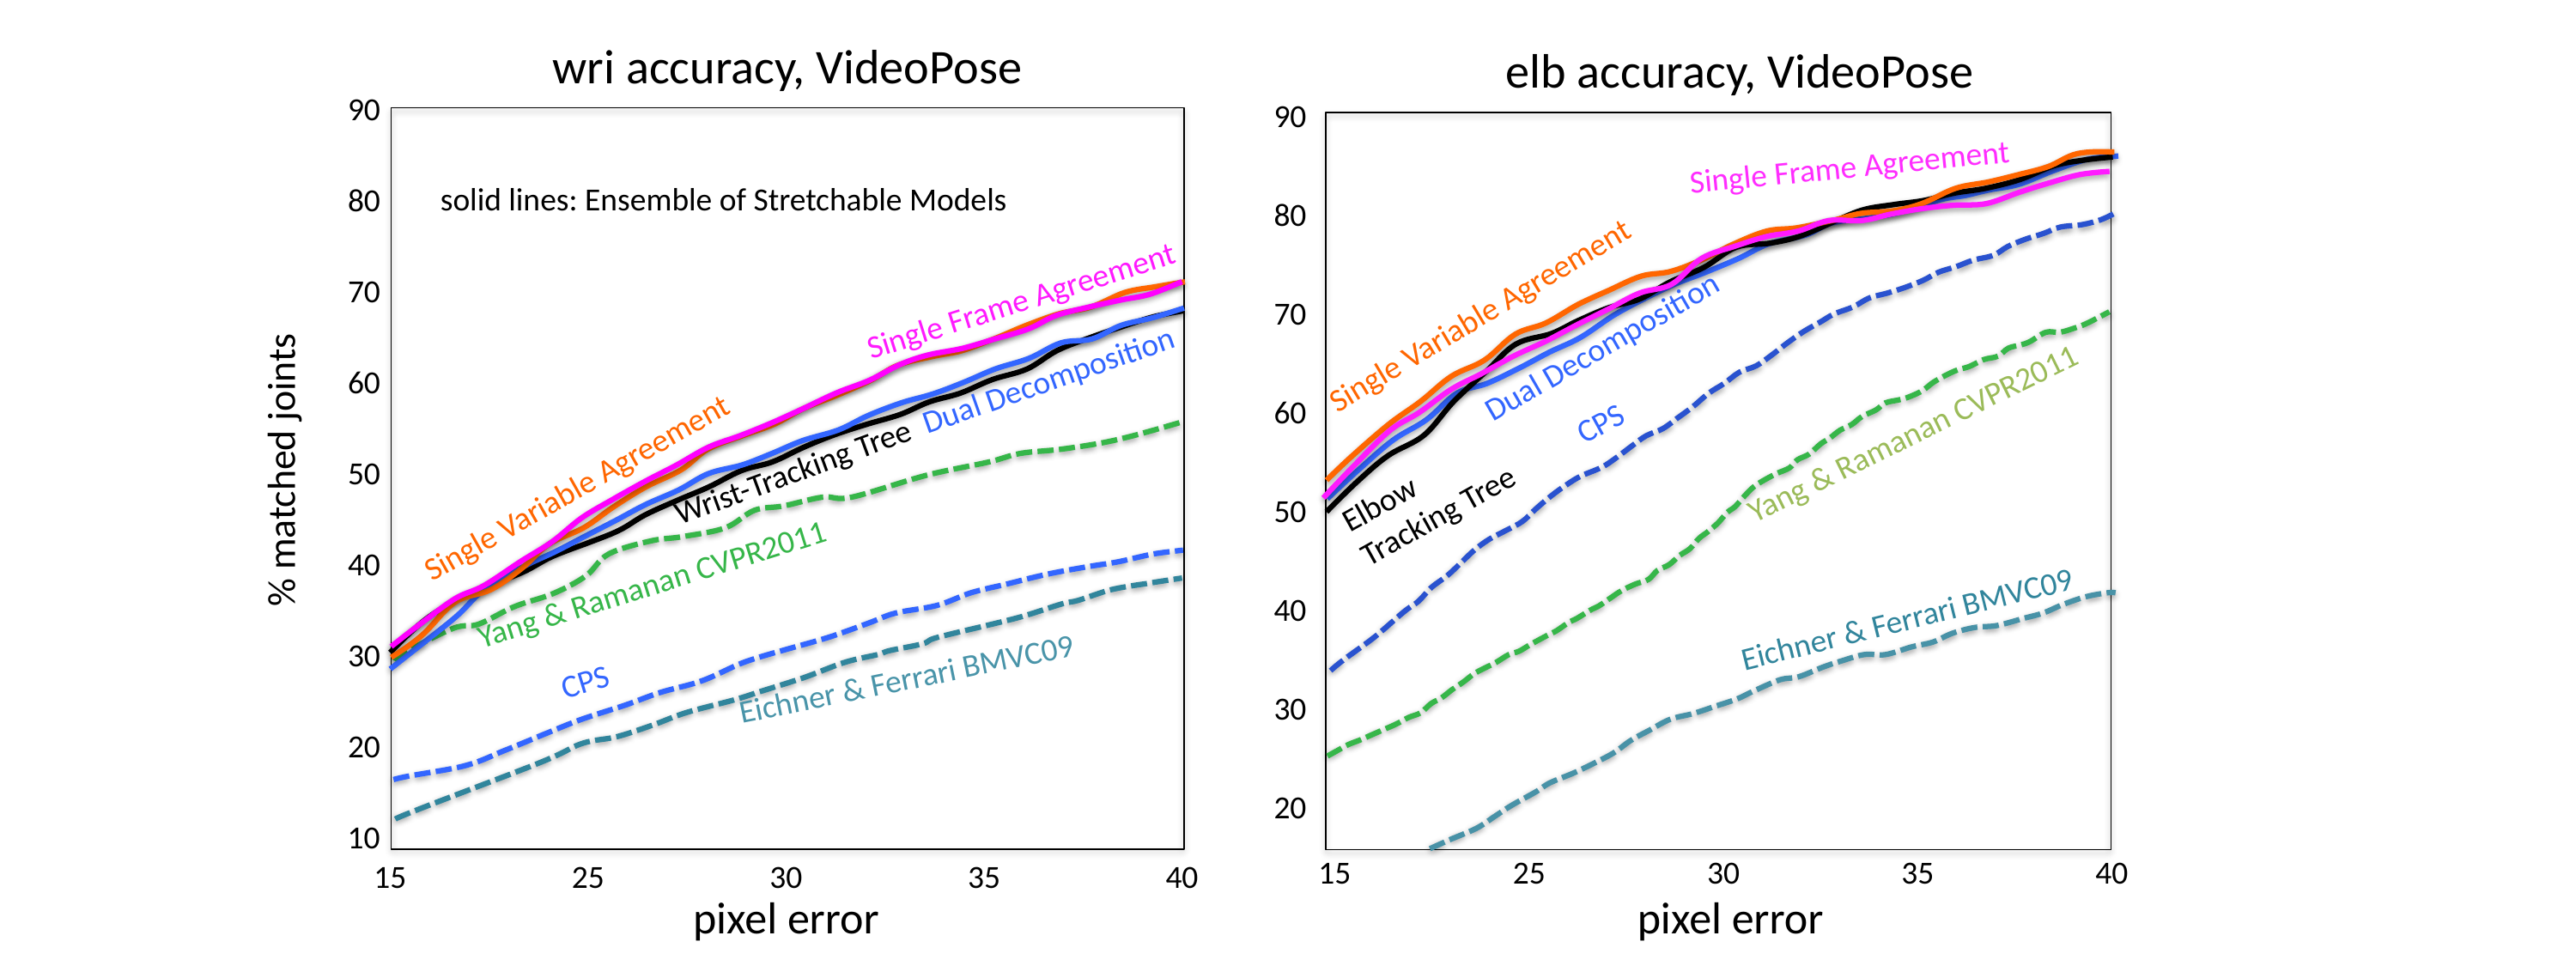

wri accuracy, VideoPose
90

solid lines: Ensemble of Stretchable Models
80
70
Single Frame Agreement

Dual Decomposition
60

Wrist-Tracking Tree
50
Single Variable Agreement
40

Yang & Ramanan CVPR2011

30
Eichner & Ferrari BMVC09
CPS
20
10
15
25
30
35
40
elb accuracy, VideoPose
90

Single Frame Agreement

80

Single Variable Agreement
70

Dual Decomposition
CPS
60
Yang & Ramanan CVPR2011
Elbow Tracking Tree
50
40
Eichner & Ferrari BMVC09

30
20
15
25
30
35
40
% matched joints
pixel error
pixel error